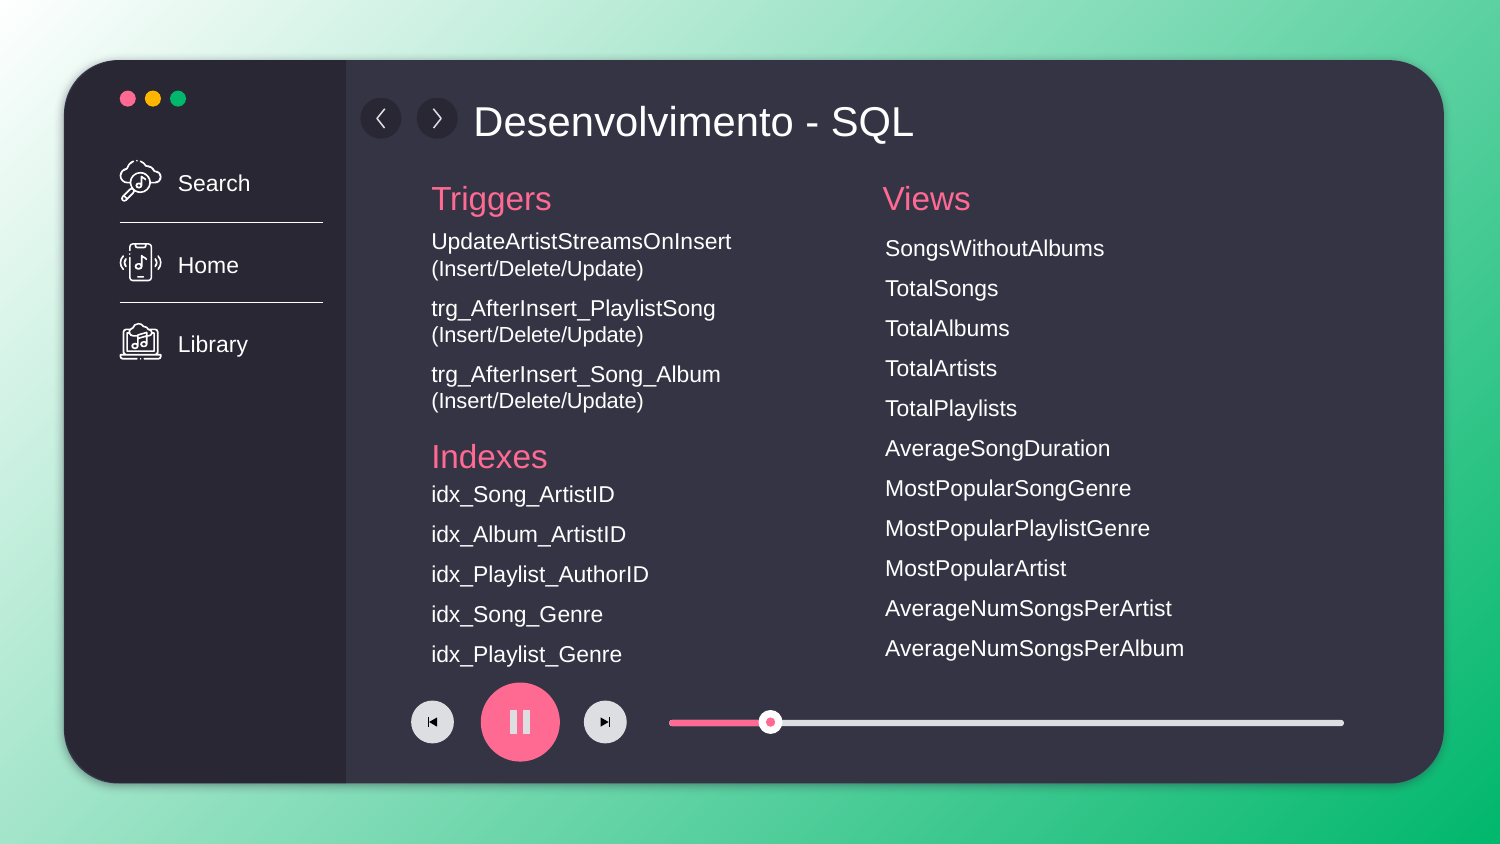

Search

Home

Library
Desenvolvimento - SQL

Triggers
Views
UpdateArtistStreamsOnInsert
(Insert/Delete/Update)
trg_AfterInsert_PlaylistSong (Insert/Delete/Update)
trg_AfterInsert_Song_Album (Insert/Delete/Update)
SongsWithoutAlbums
TotalSongs
TotalAlbums
TotalArtists
TotalPlaylists
AverageSongDuration
MostPopularSongGenre
MostPopularPlaylistGenre
MostPopularArtist
AverageNumSongsPerArtist
AverageNumSongsPerAlbum
Indexes
idx_Song_ArtistID
idx_Album_ArtistID
idx_Playlist_AuthorID
idx_Song_Genre
idx_Playlist_Genre